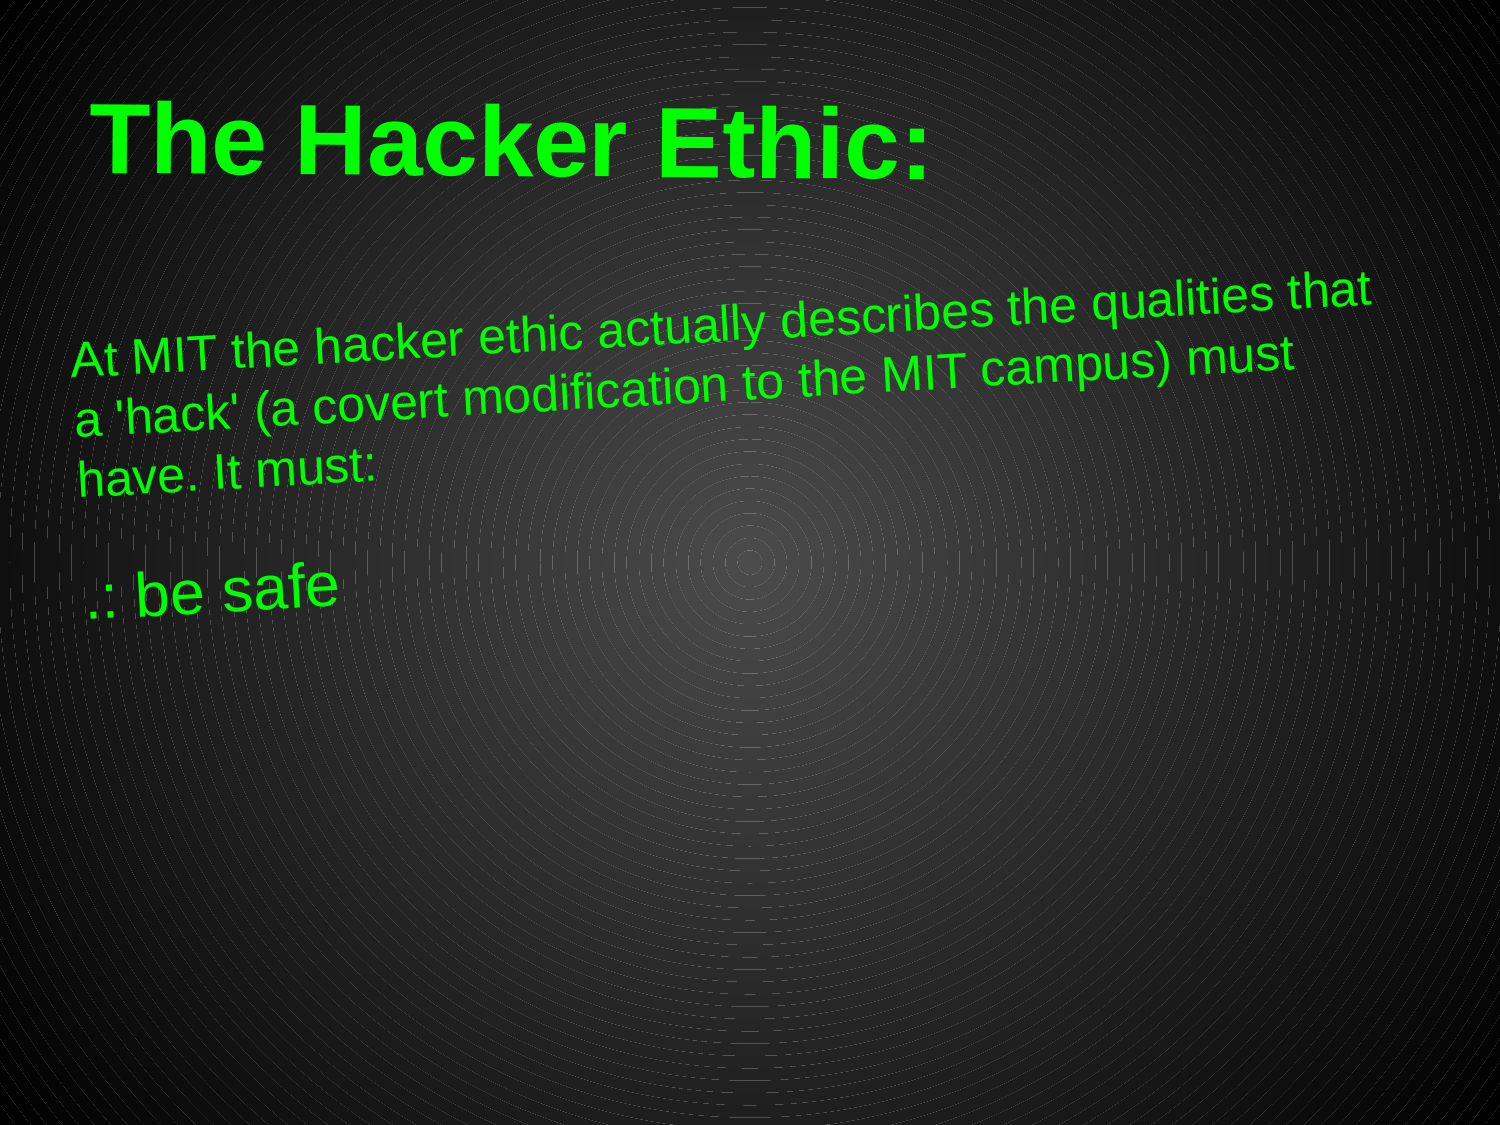

# The Hacker Ethic:
At MIT the hacker ethic actually describes the qualities that a 'hack' (a covert modification to the MIT campus) must have. It must:

.: be safe